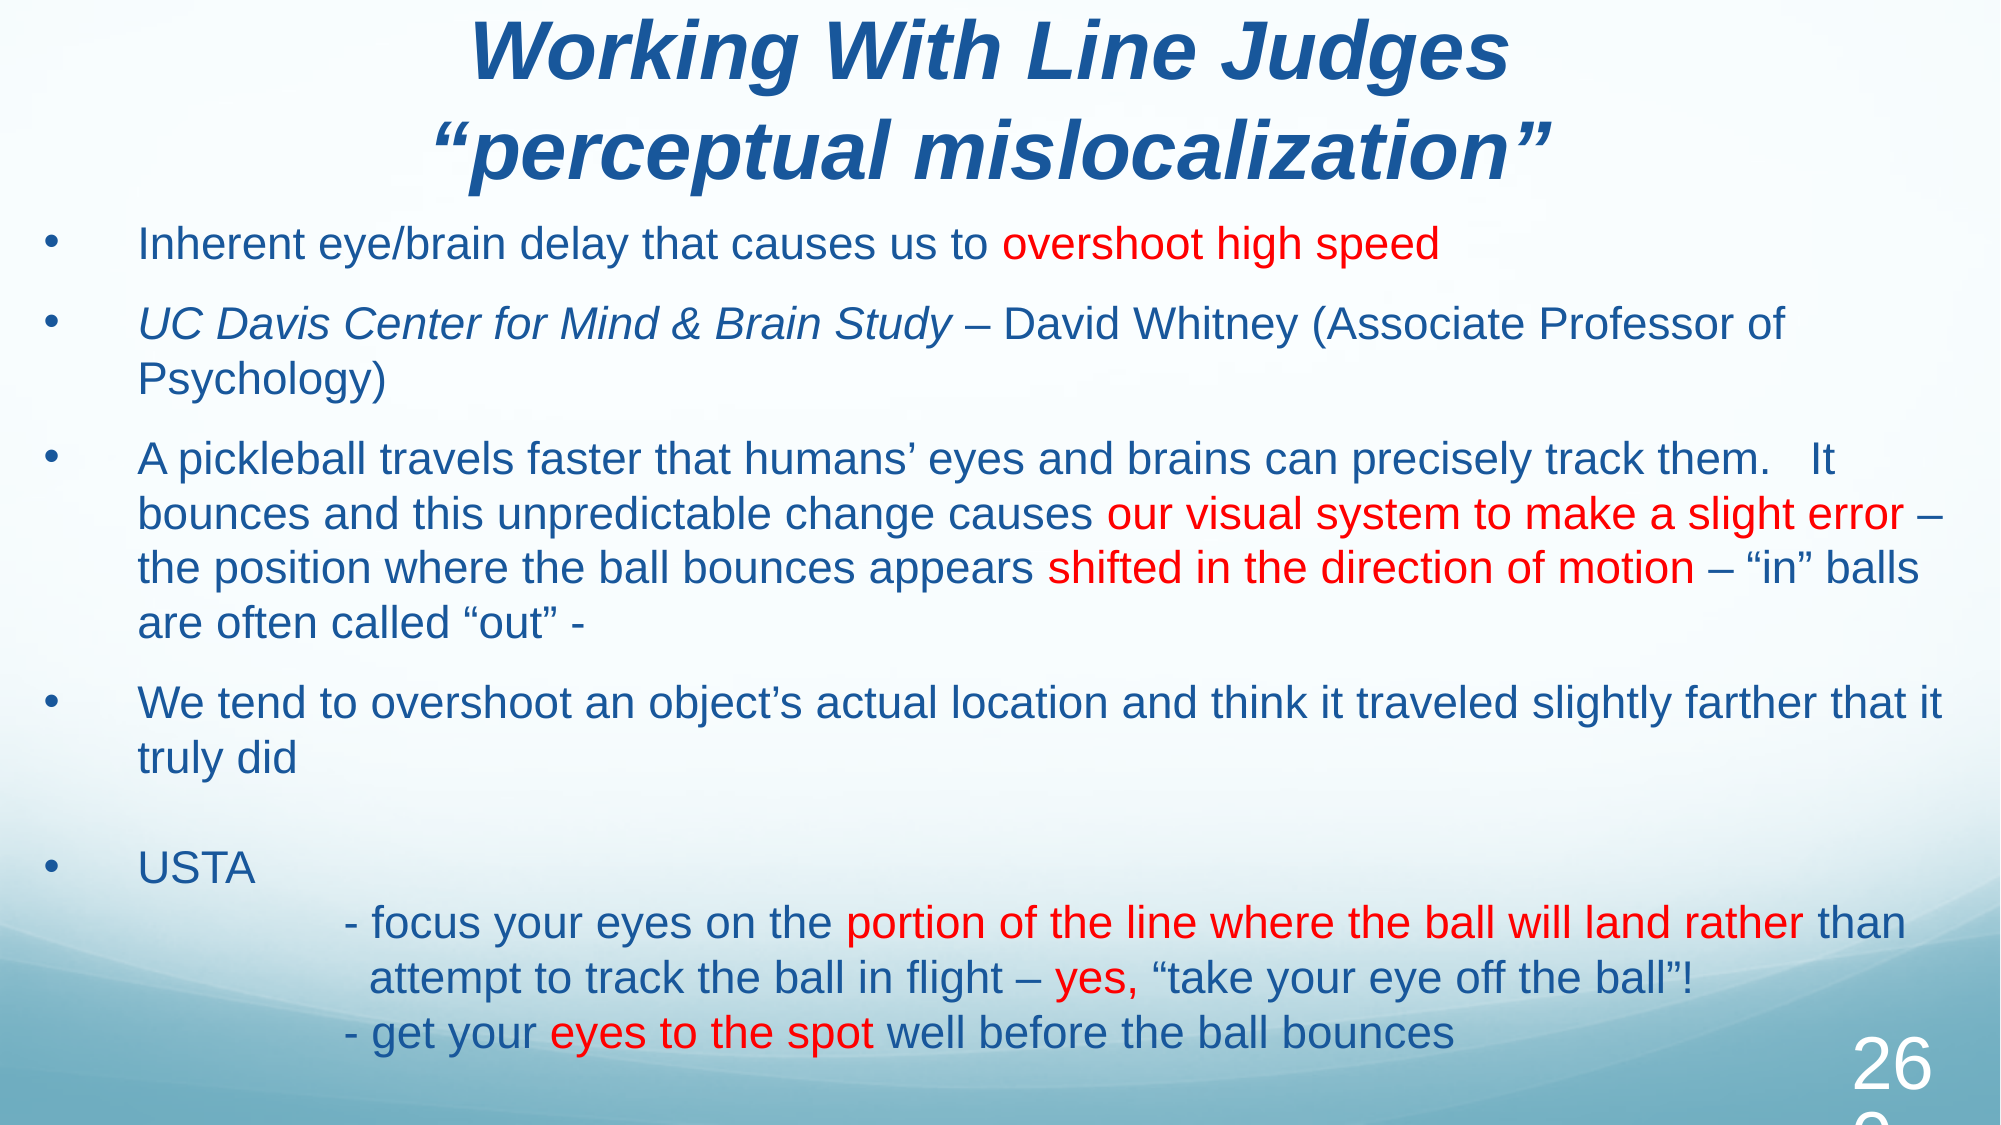

Working With Line Judges
“perceptual mislocalization”
Inherent eye/brain delay that causes us to overshoot high speed

UC Davis Center for Mind & Brain Study – David Whitney (Associate Professor of Psychology)

A pickleball travels faster that humans’ eyes and brains can precisely track them.   It bounces and this unpredictable change causes our visual system to make a slight error – the position where the ball bounces appears shifted in the direction of motion – “in” balls are often called “out” -

We tend to overshoot an object’s actual location and think it traveled slightly farther that it truly did

USTA
		- focus your eyes on the portion of the line where the ball will land rather than
		  attempt to track the ball in flight – yes, “take your eye off the ball”!
		- get your eyes to the spot well before the ball bounces

260